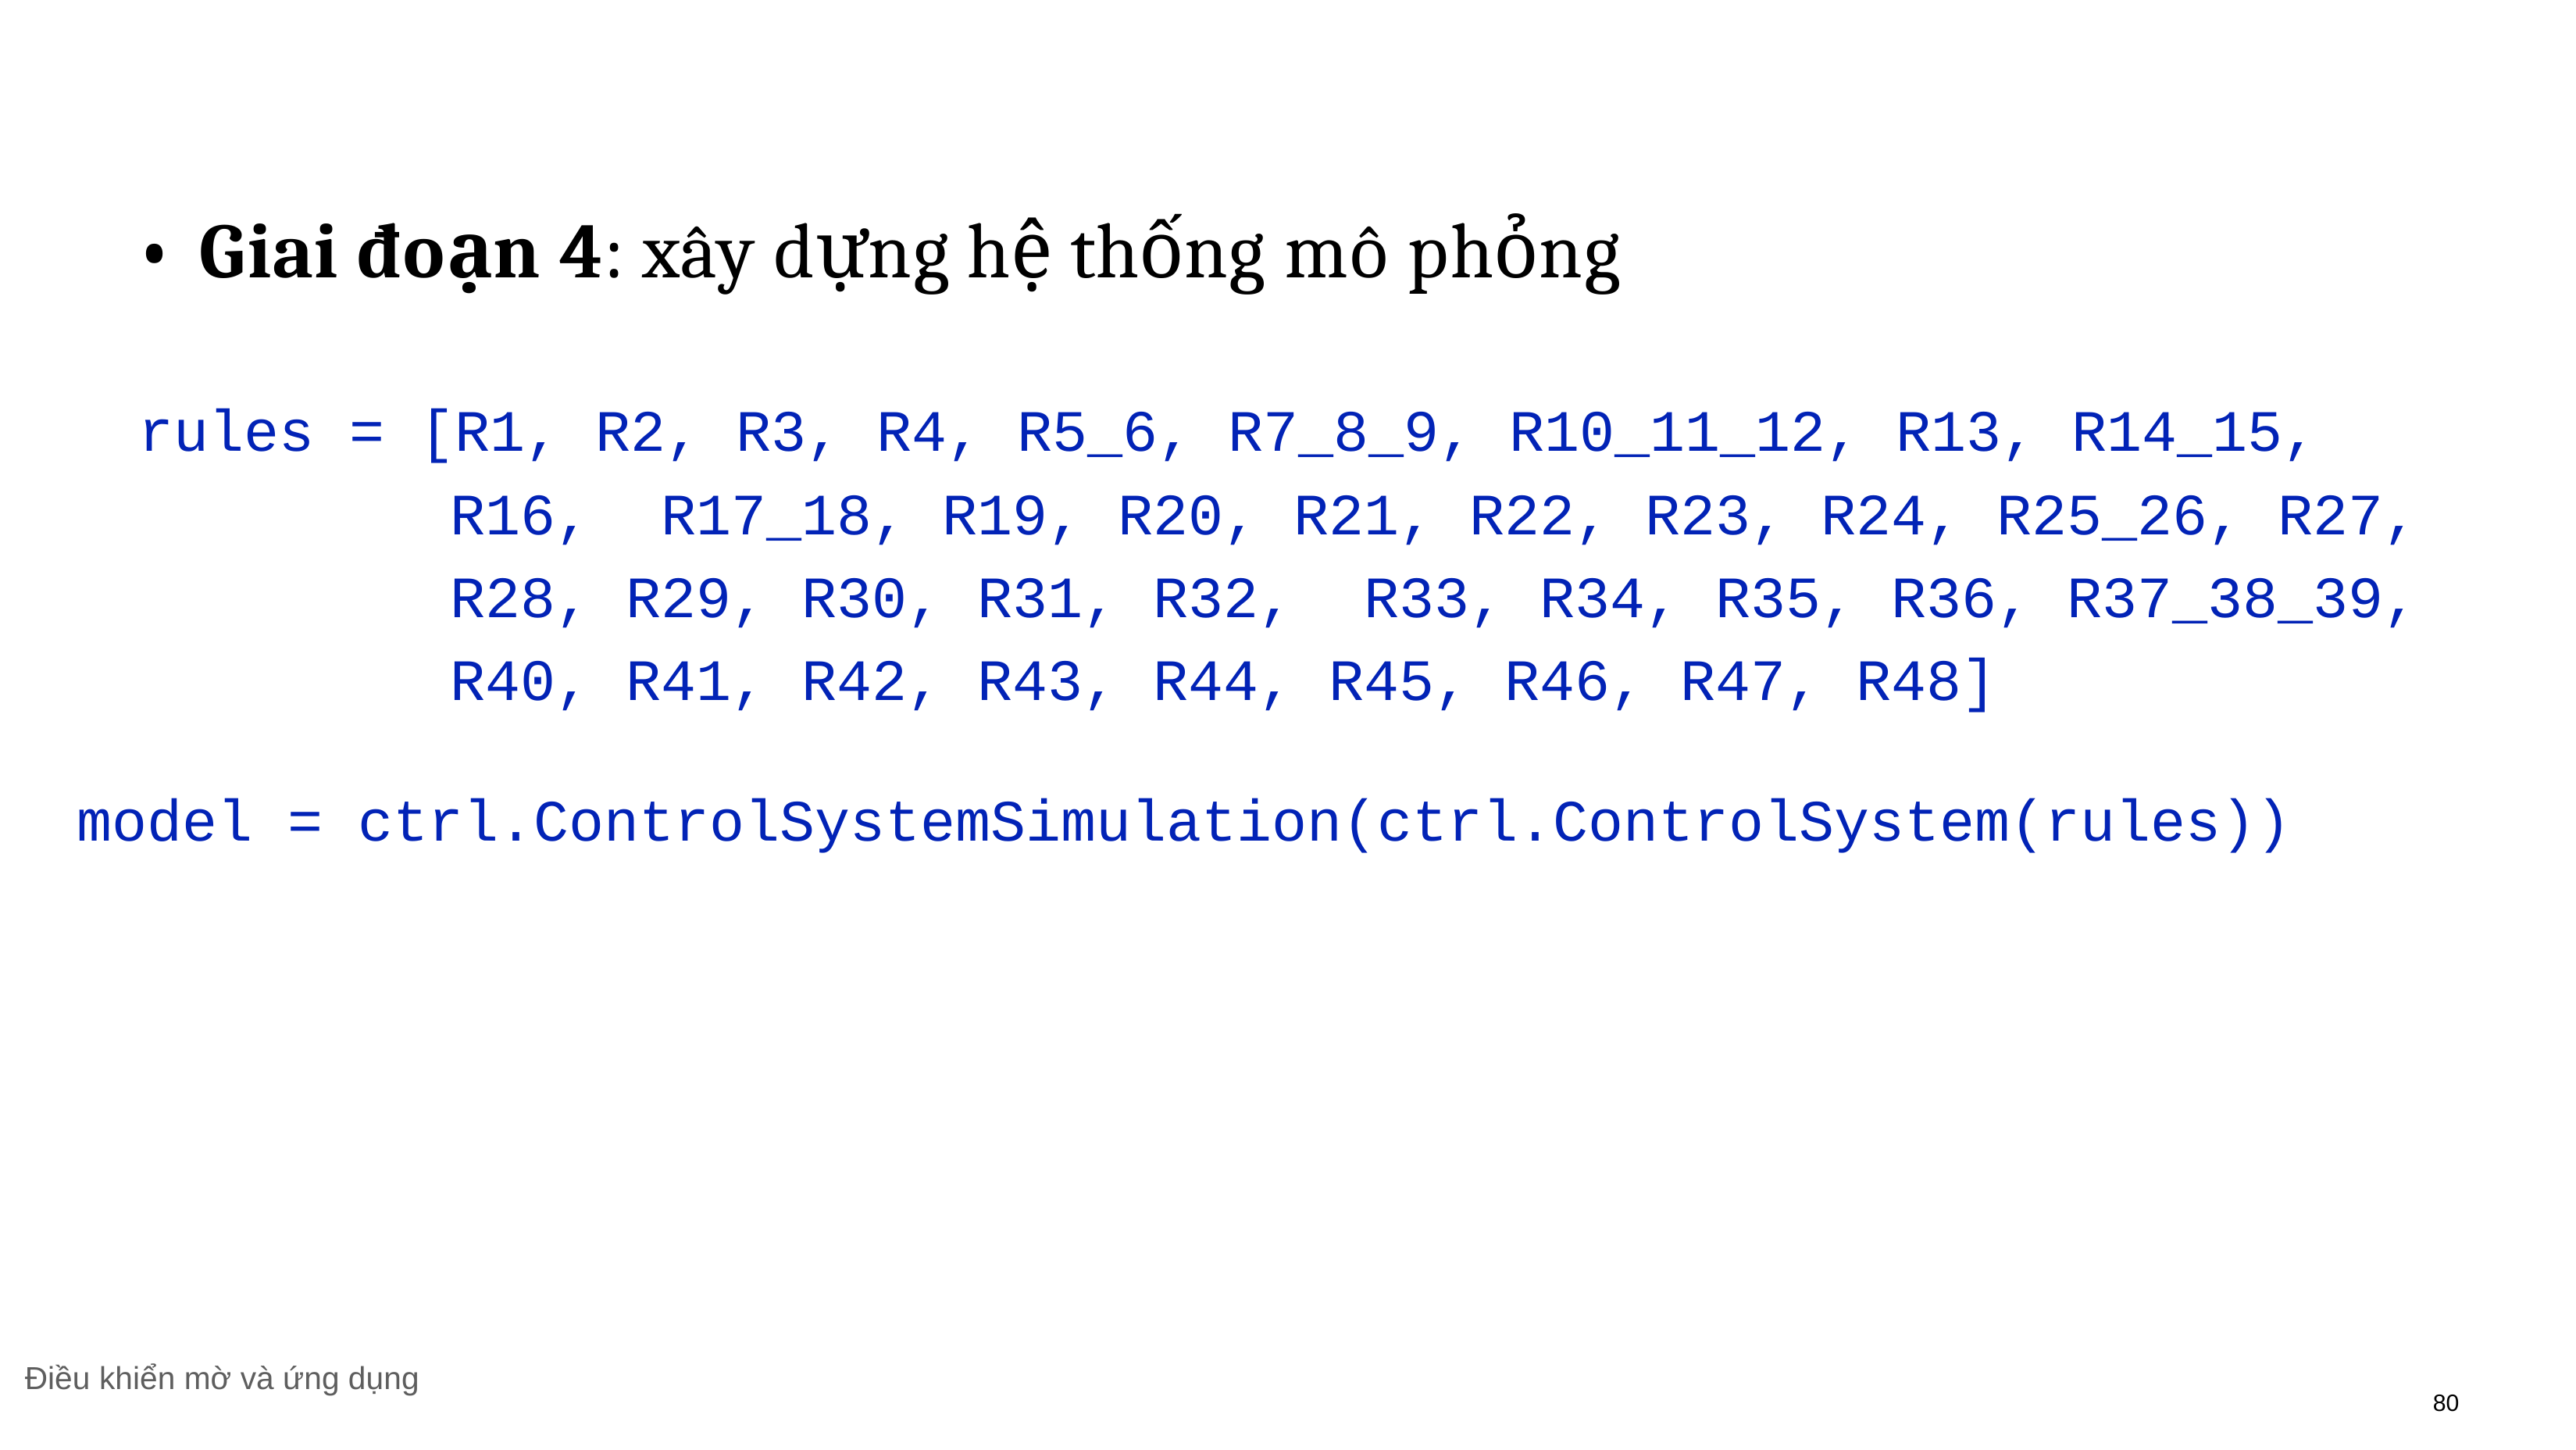

Giai đoạn 4: xây dựng hệ thống mô phỏng
rules = [R1, R2, R3, R4, R5_6, R7_8_9, R10_11_12, R13, R14_15, R16,  R17_18, R19, R20, R21, R22, R23, R24, R25_26, R27, R28, R29, R30, R31, R32,  R33, R34, R35, R36, R37_38_39, R40, R41, R42, R43, R44, R45, R46, R47, R48]

model = ctrl.ControlSystemSimulation(ctrl.ControlSystem(rules))
Điều khiển mờ và ứng dụng
80